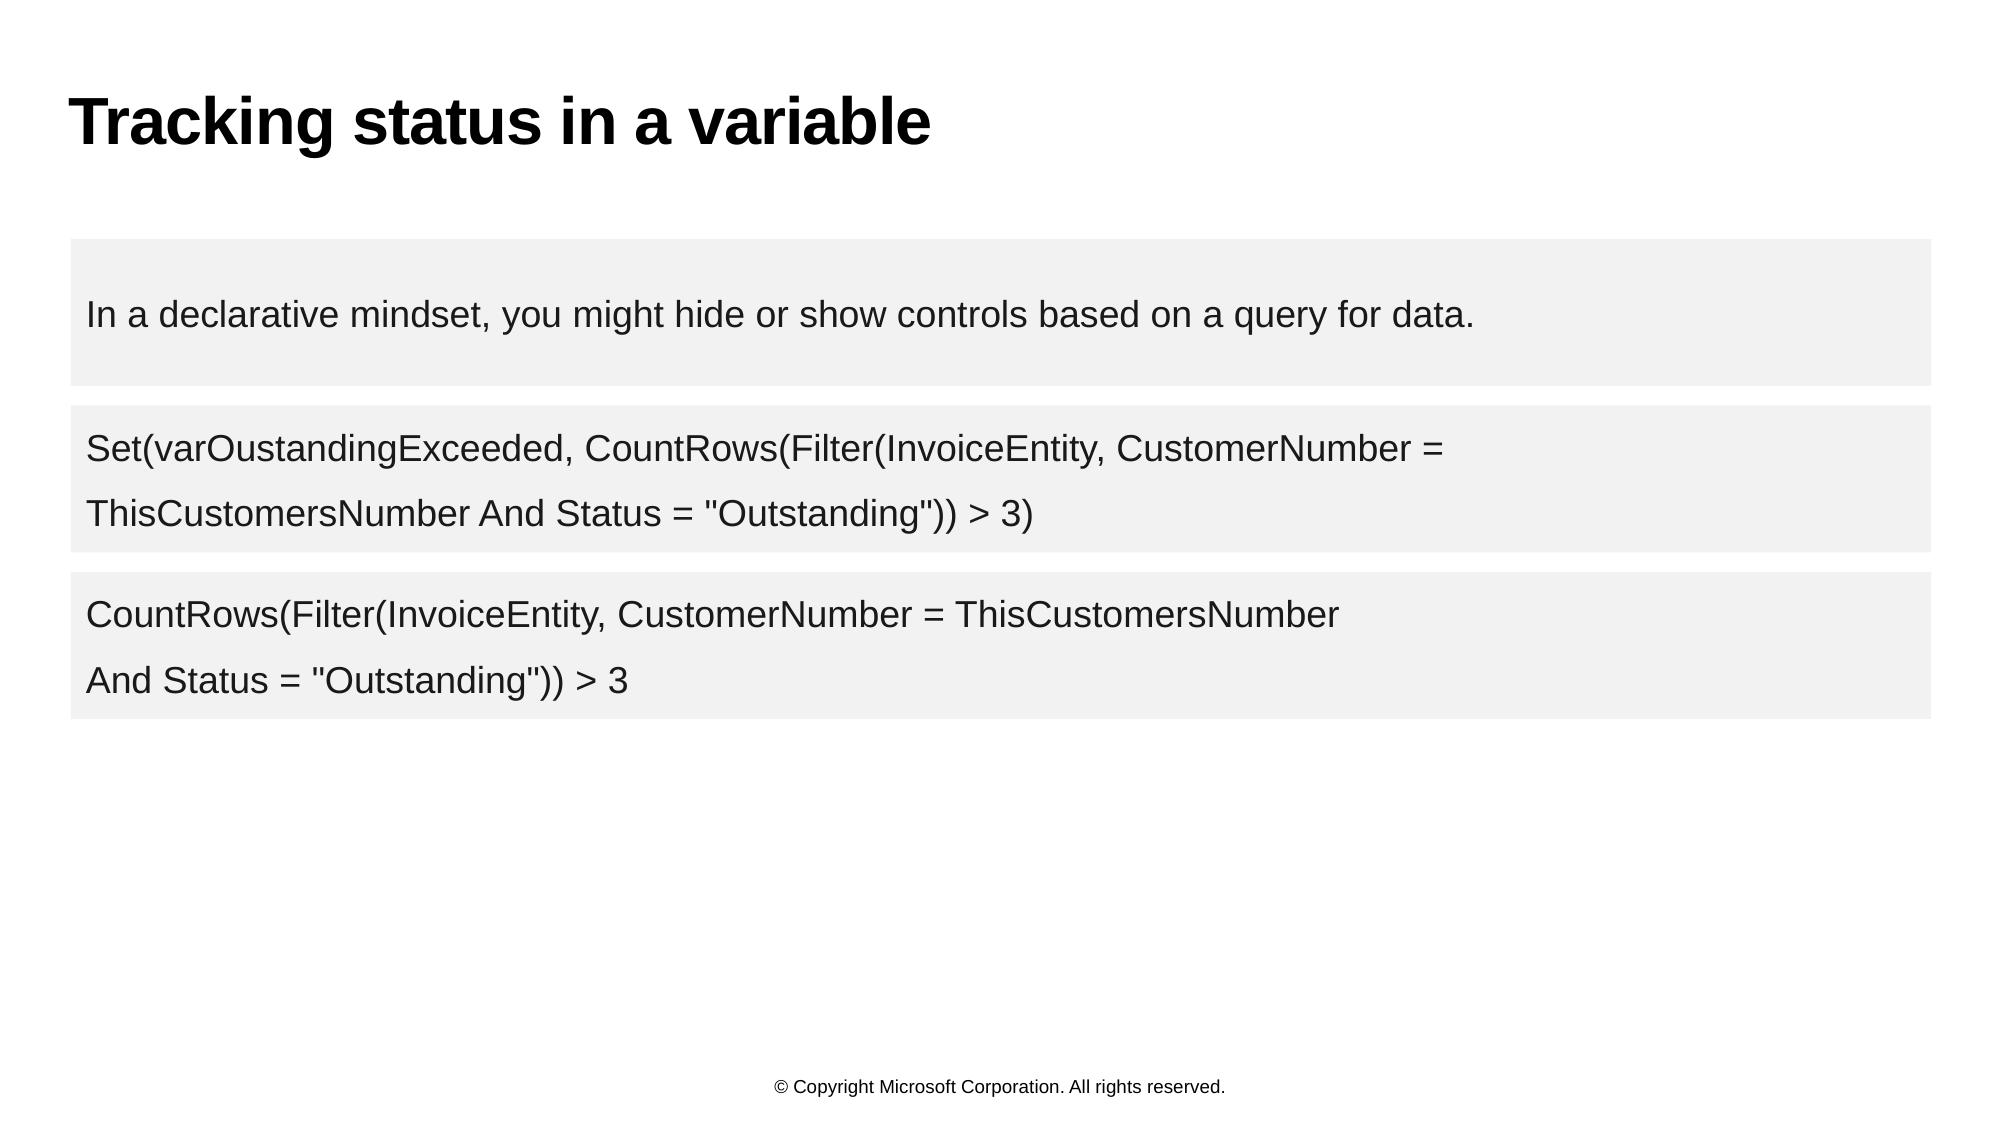

# Tracking status in a variable
In a declarative mindset, you might hide or show controls based on a query for data.
Set(varOustandingExceeded, CountRows(Filter(InvoiceEntity, CustomerNumber =
ThisCustomersNumber And Status = "Outstanding")) > 3)
CountRows(Filter(InvoiceEntity, CustomerNumber = ThisCustomersNumber
And Status = "Outstanding")) > 3